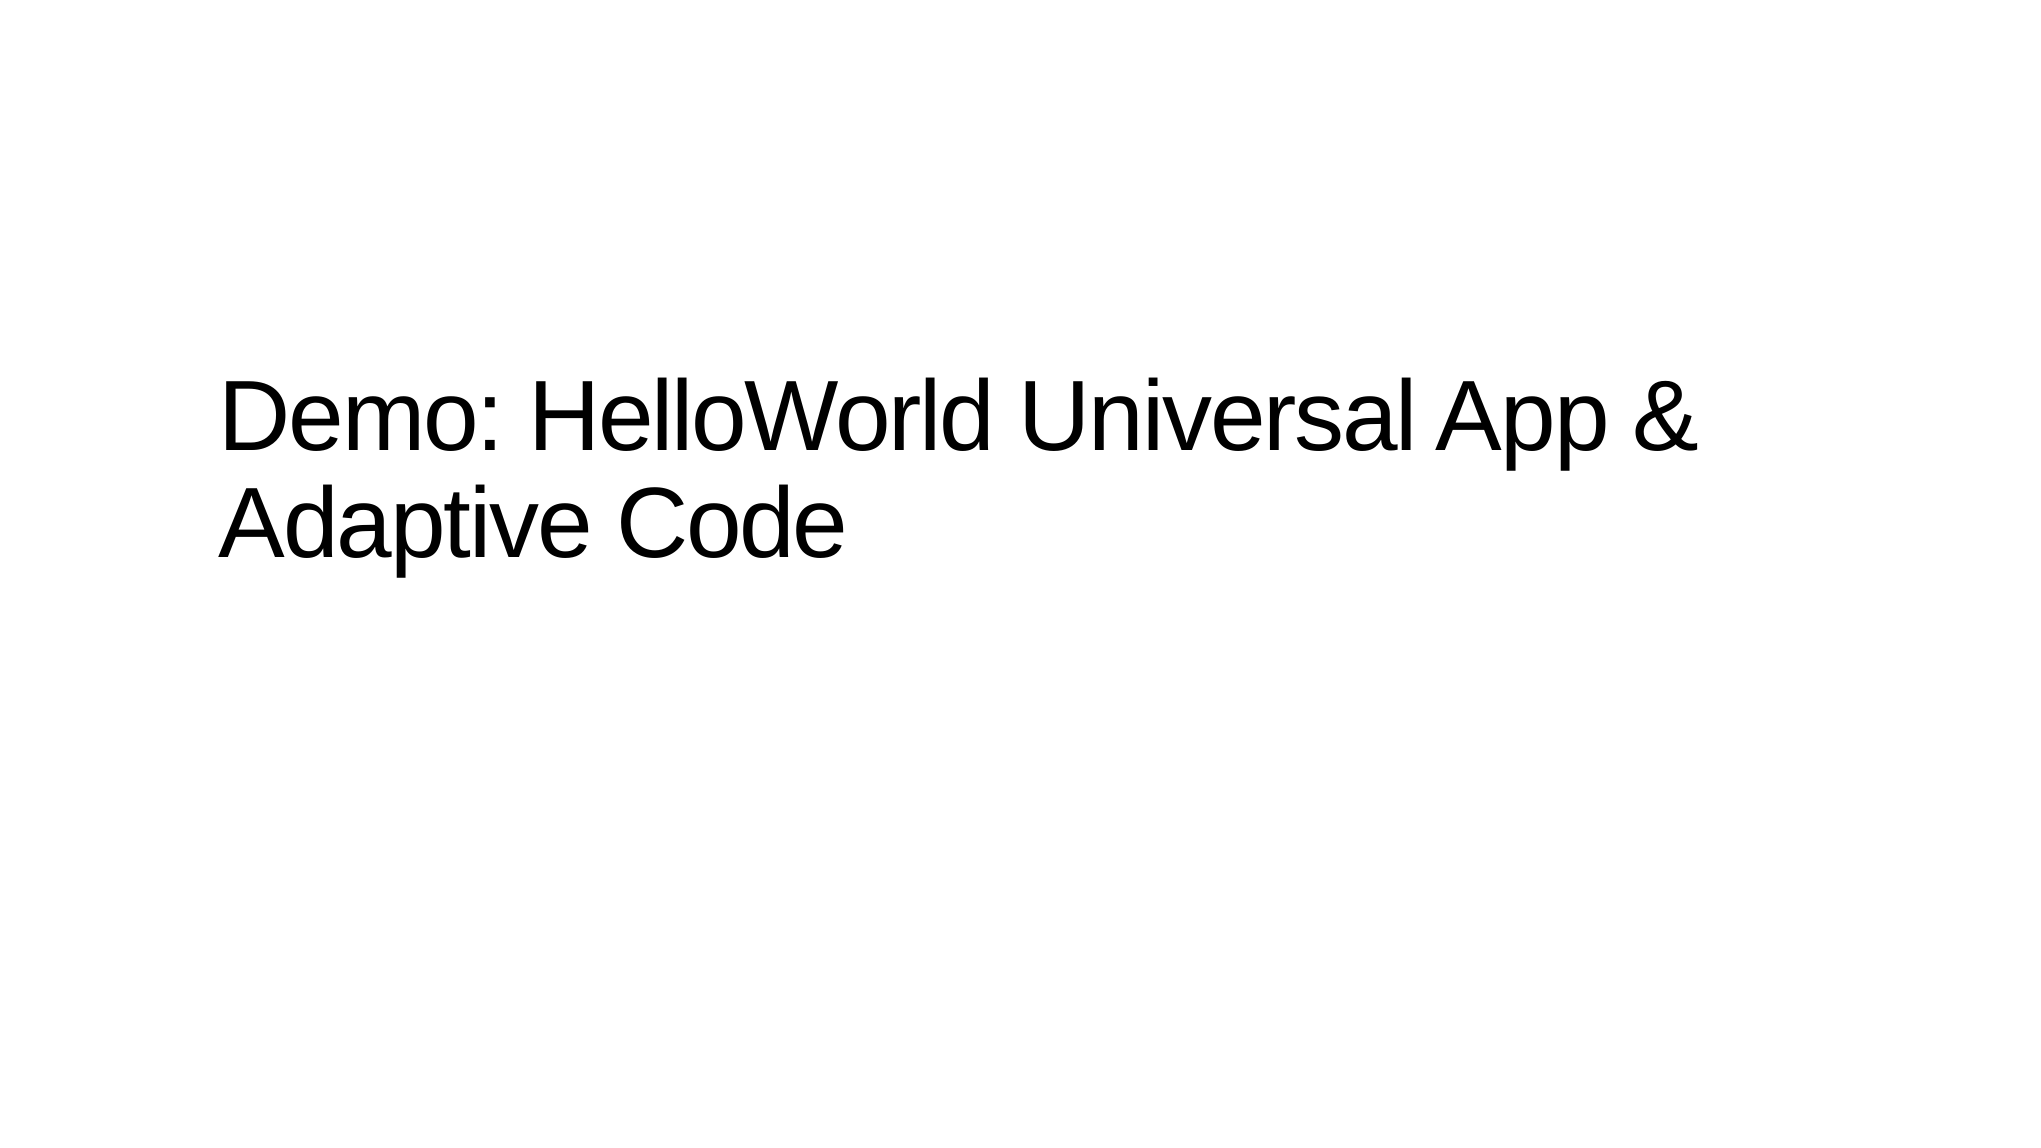

# Demo: HelloWorld Universal App & Adaptive Code